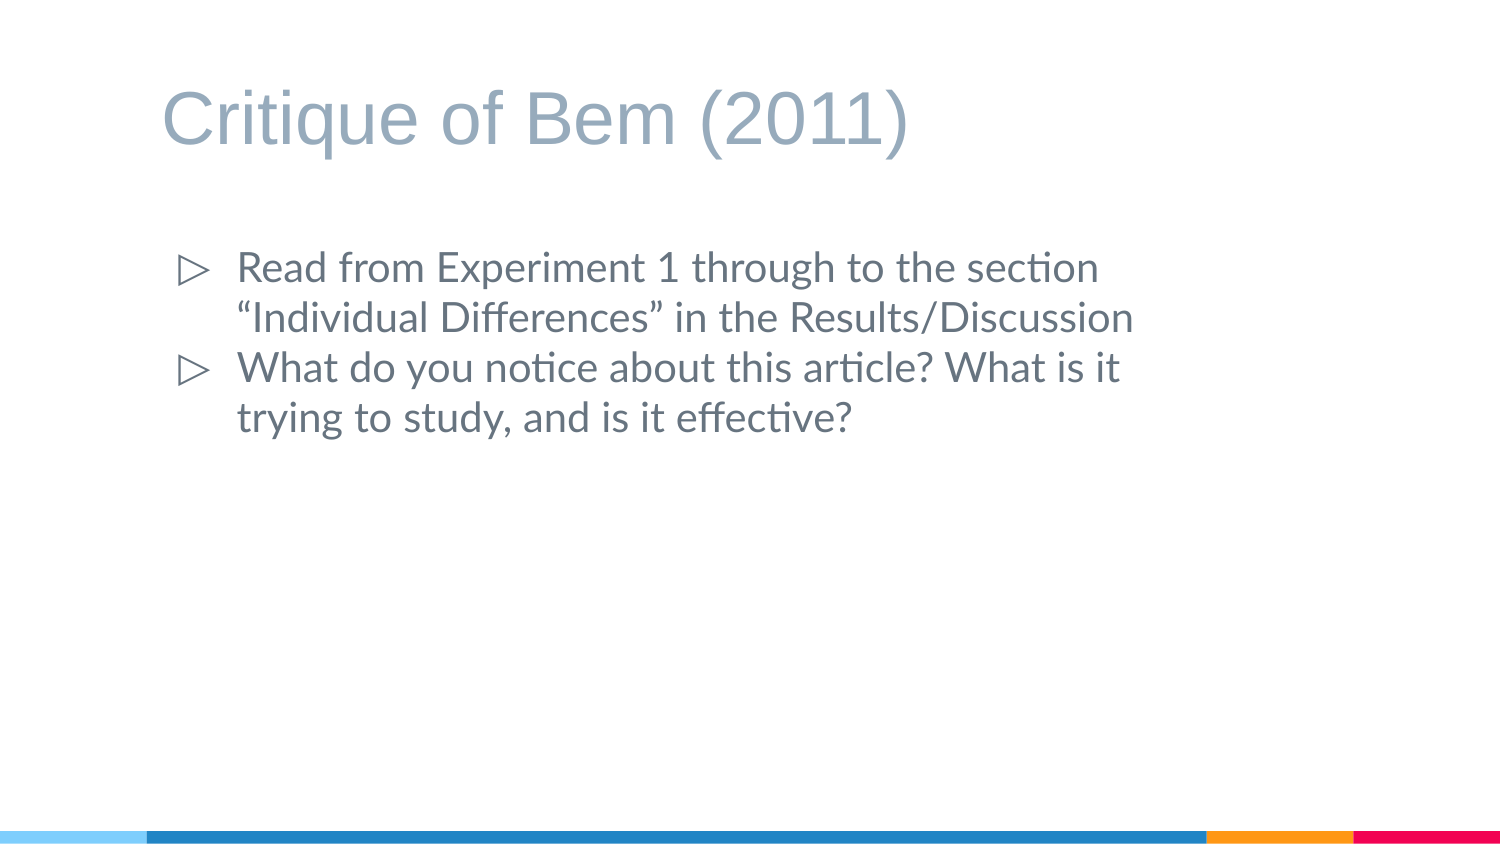

# Critique of Bem (2011)
Read from Experiment 1 through to the section “Individual Differences” in the Results/Discussion
What do you notice about this article? What is it trying to study, and is it effective?